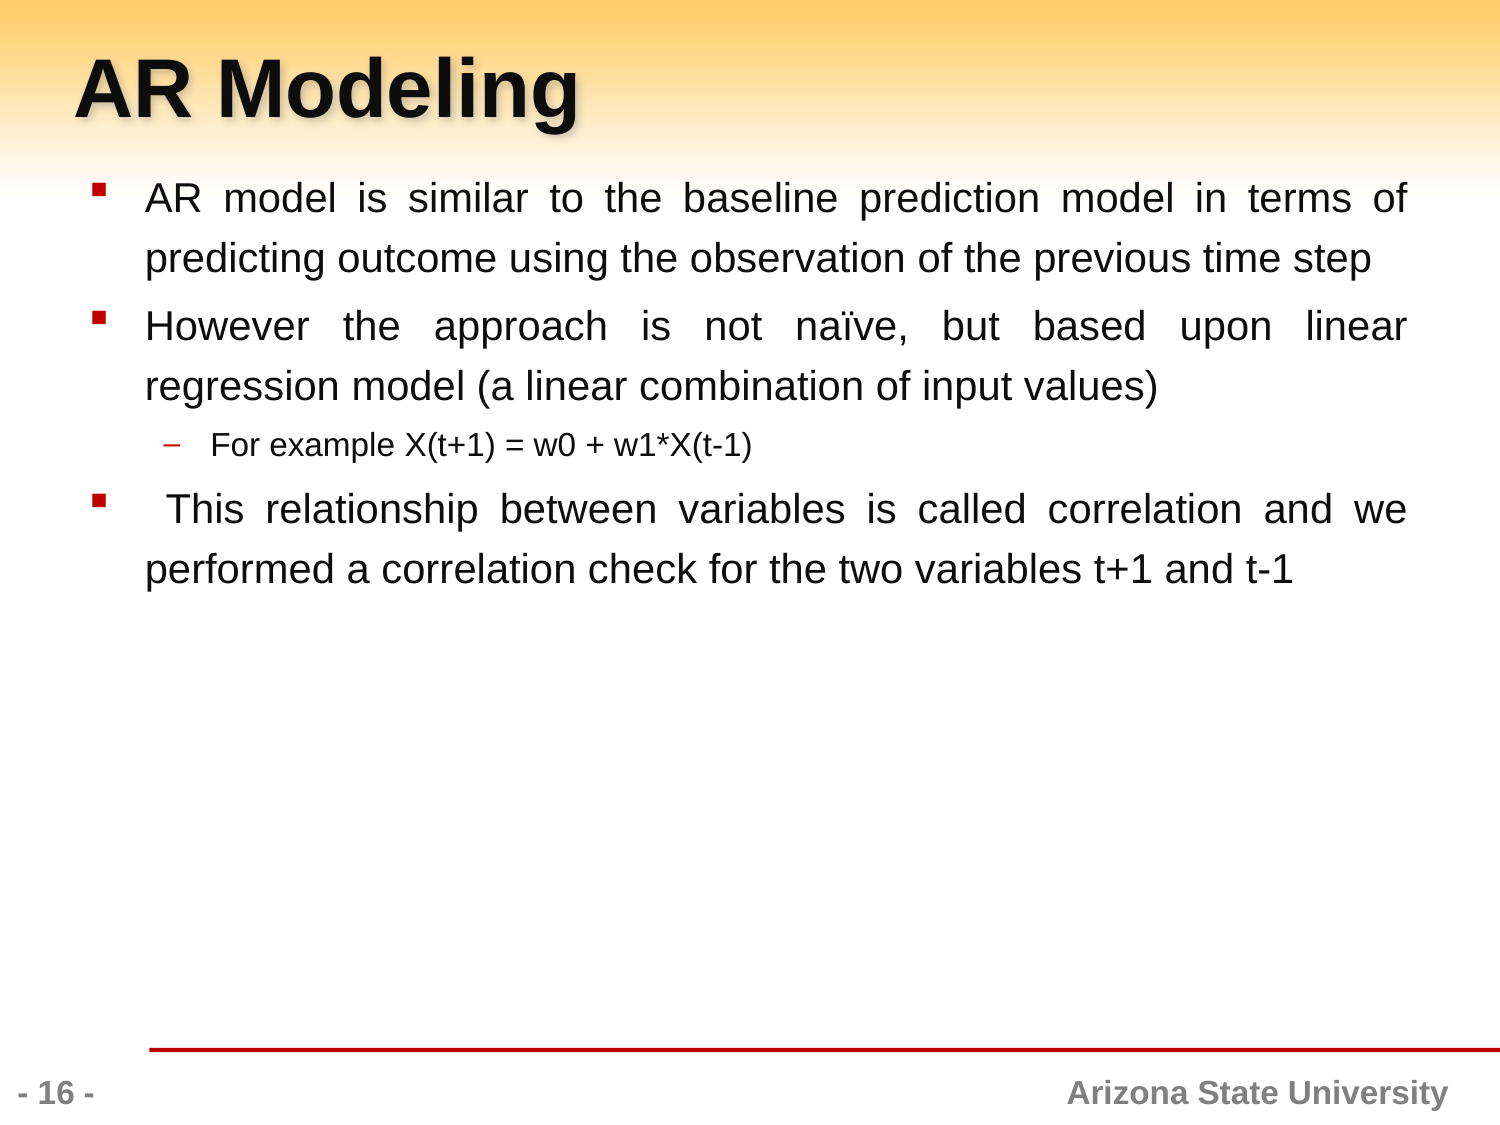

# AR Modeling
AR model is similar to the baseline prediction model in terms of predicting outcome using the observation of the previous time step
However the approach is not naïve, but based upon linear regression model (a linear combination of input values)
For example X(t+1) = w0 + w1*X(t-1)
 This relationship between variables is called correlation and we performed a correlation check for the two variables t+1 and t-1

- 16 -